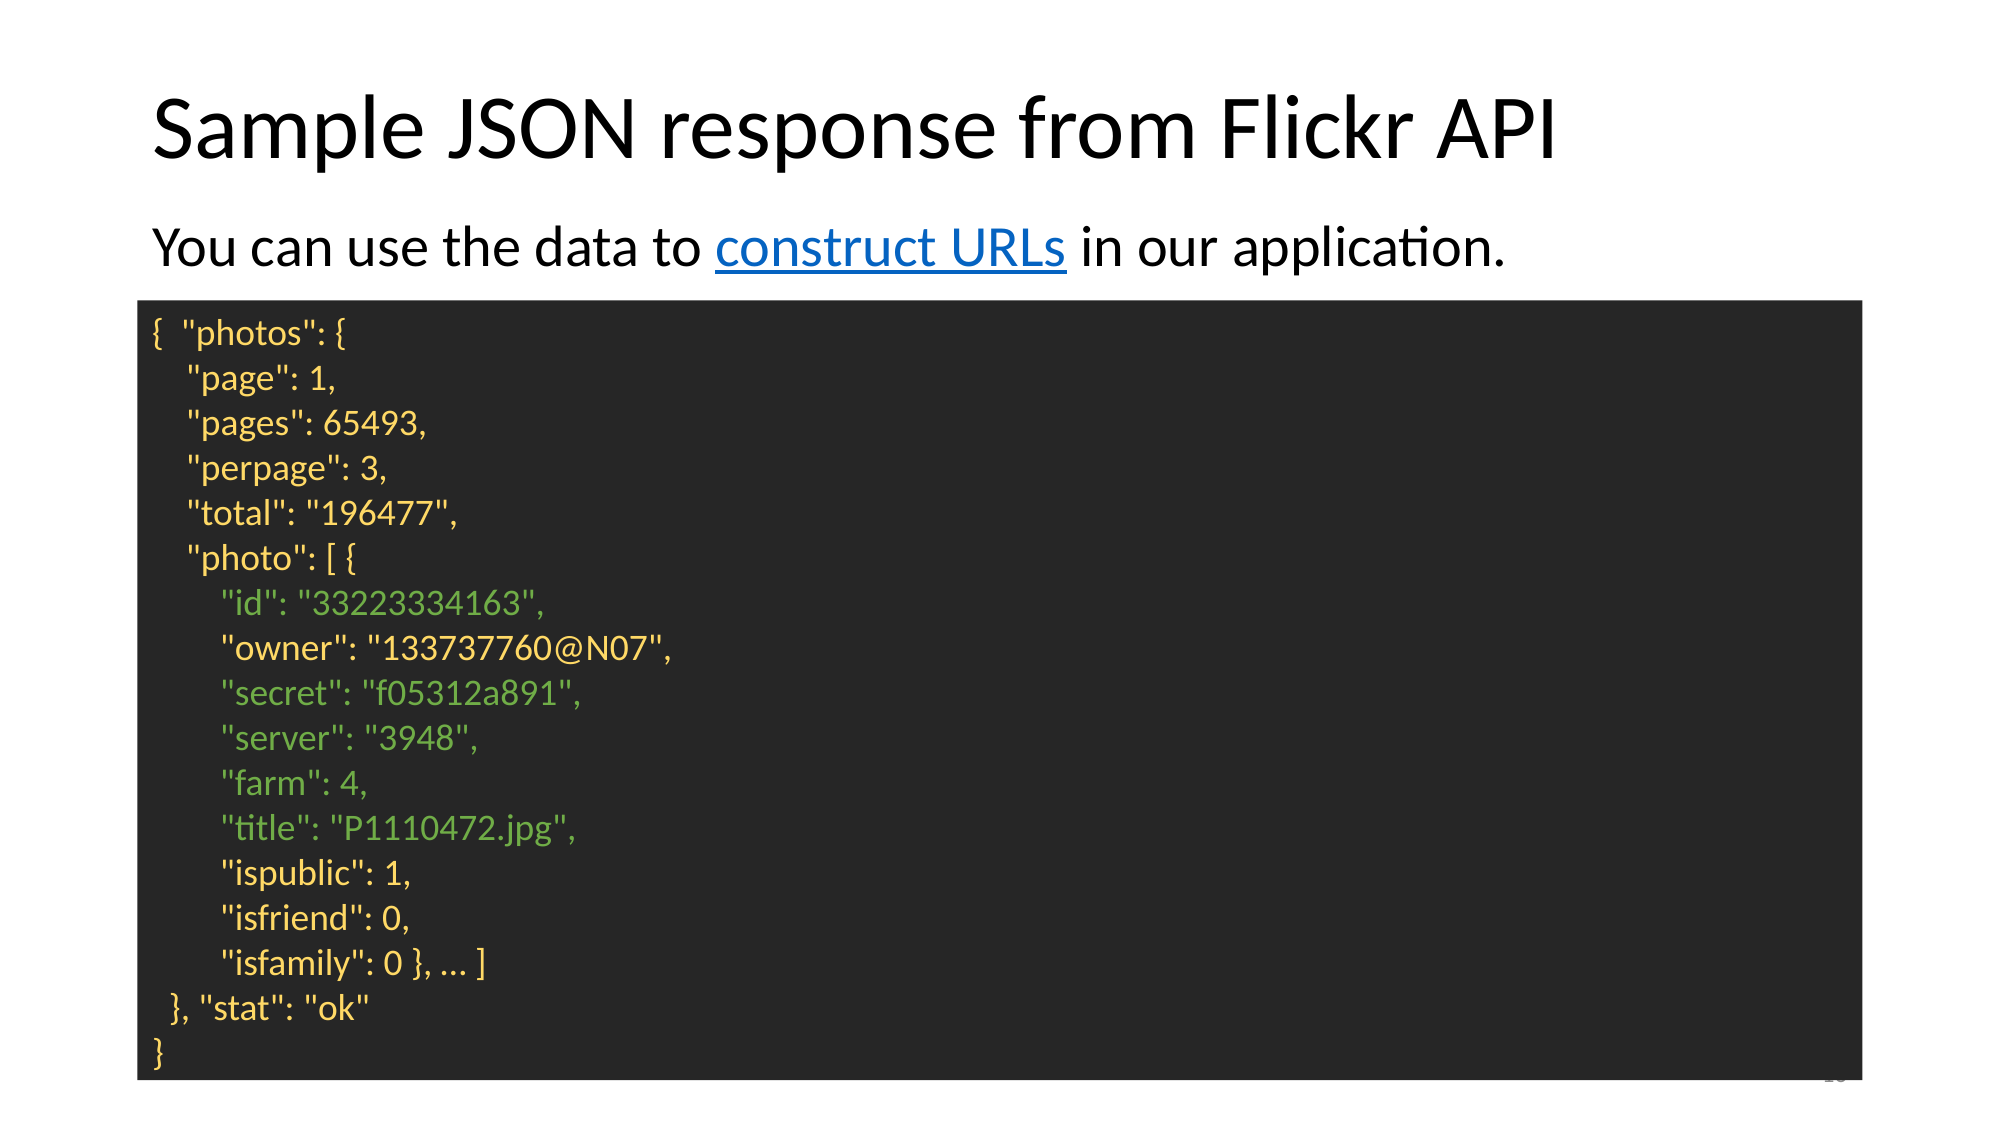

# Sample JSON response from Flickr API
You can use the data to construct URLs in our application.
{  "photos": {
    "page": 1,
    "pages": 65493,
    "perpage": 3,
    "total": "196477",
    "photo": [ {
        "id": "33223334163",
        "owner": "133737760@N07",
        "secret": "f05312a891",
        "server": "3948",
        "farm": 4,
        "title": "P1110472.jpg",
        "ispublic": 1,
        "isfriend": 0,
        "isfamily": 0 }, … ]
  }, "stat": "ok"
}
16